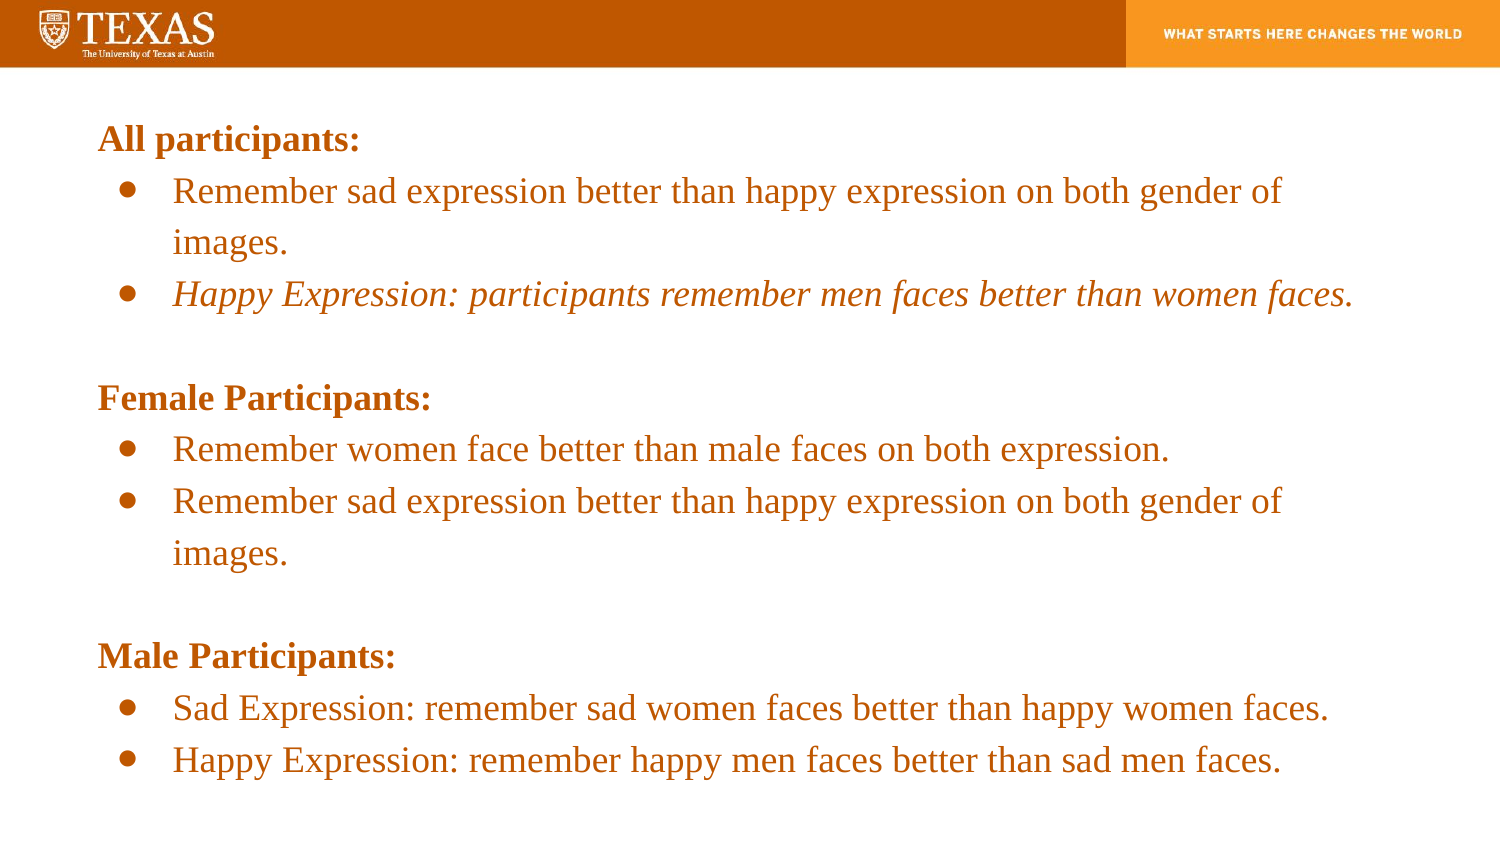

All participants:
Remember sad expression better than happy expression on both gender of images.
Happy Expression: participants remember men faces better than women faces.

Female Participants:
Remember women face better than male faces on both expression.
Remember sad expression better than happy expression on both gender of images.

Male Participants:
Sad Expression: remember sad women faces better than happy women faces.
Happy Expression: remember happy men faces better than sad men faces.